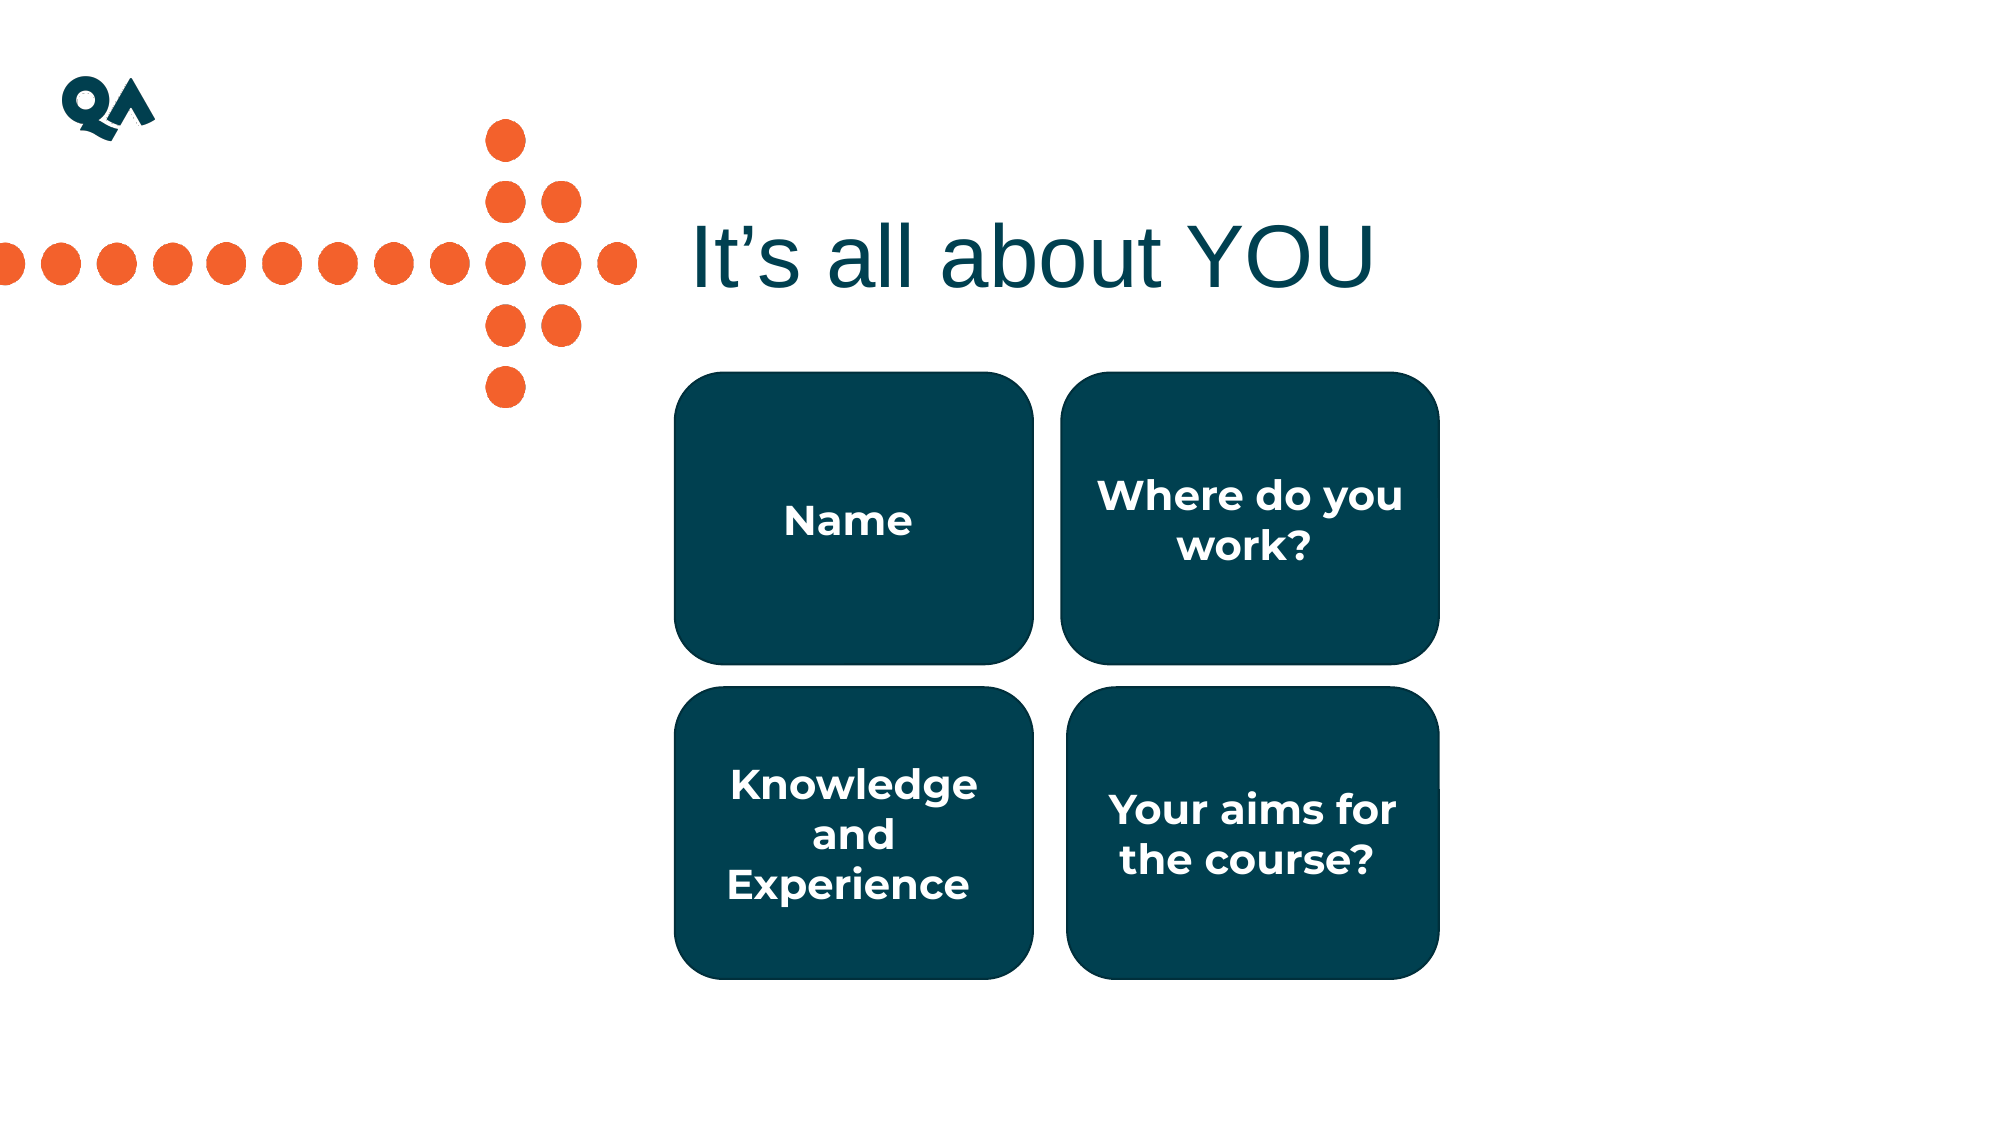

It’s all about YOU
Name
Where do you work?
Knowledge and Experience
Your aims for the course?